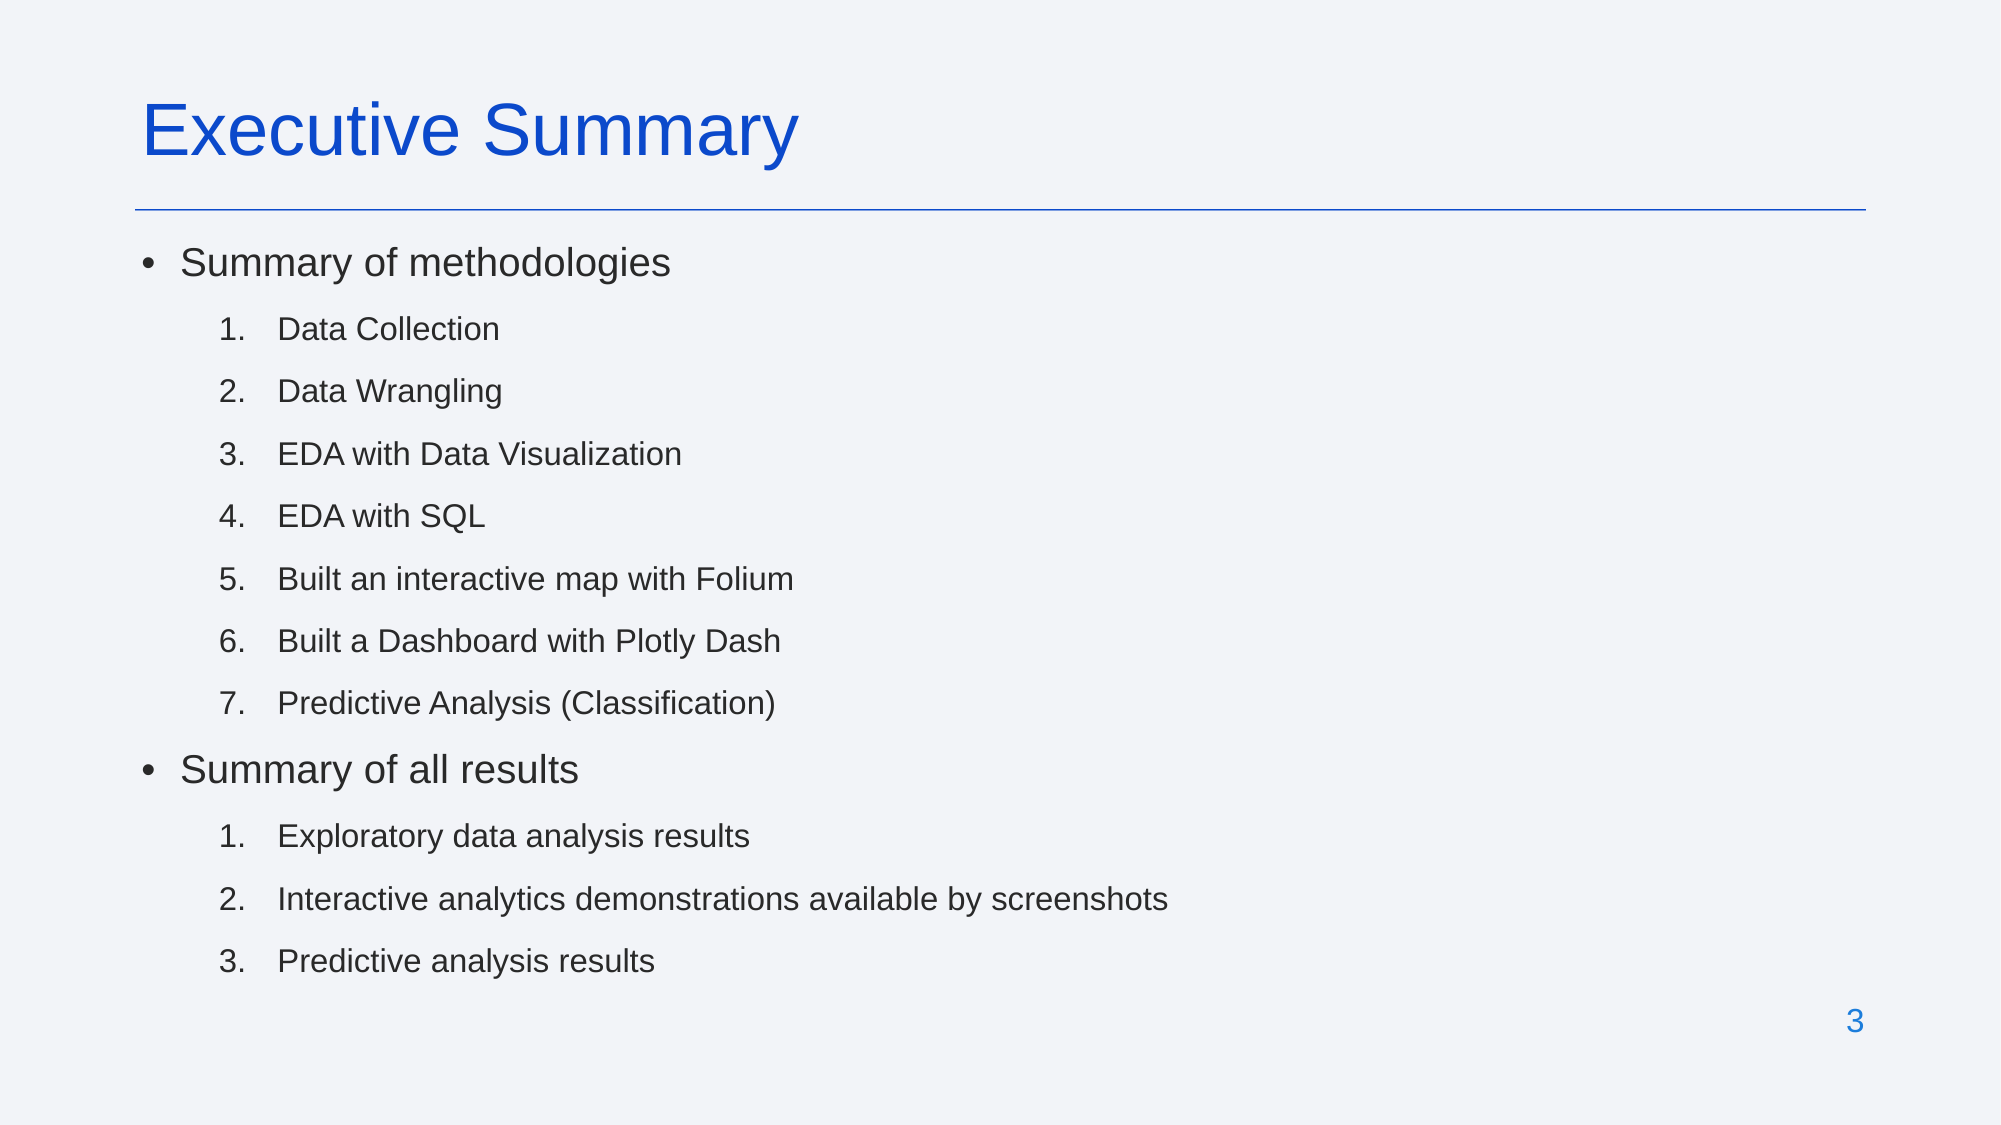

Executive Summary
Summary of methodologies
Data Collection
Data Wrangling
EDA with Data Visualization
EDA with SQL
Built an interactive map with Folium
Built a Dashboard with Plotly Dash
Predictive Analysis (Classification)
Summary of all results
Exploratory data analysis results
Interactive analytics demonstrations available by screenshots
Predictive analysis results
3